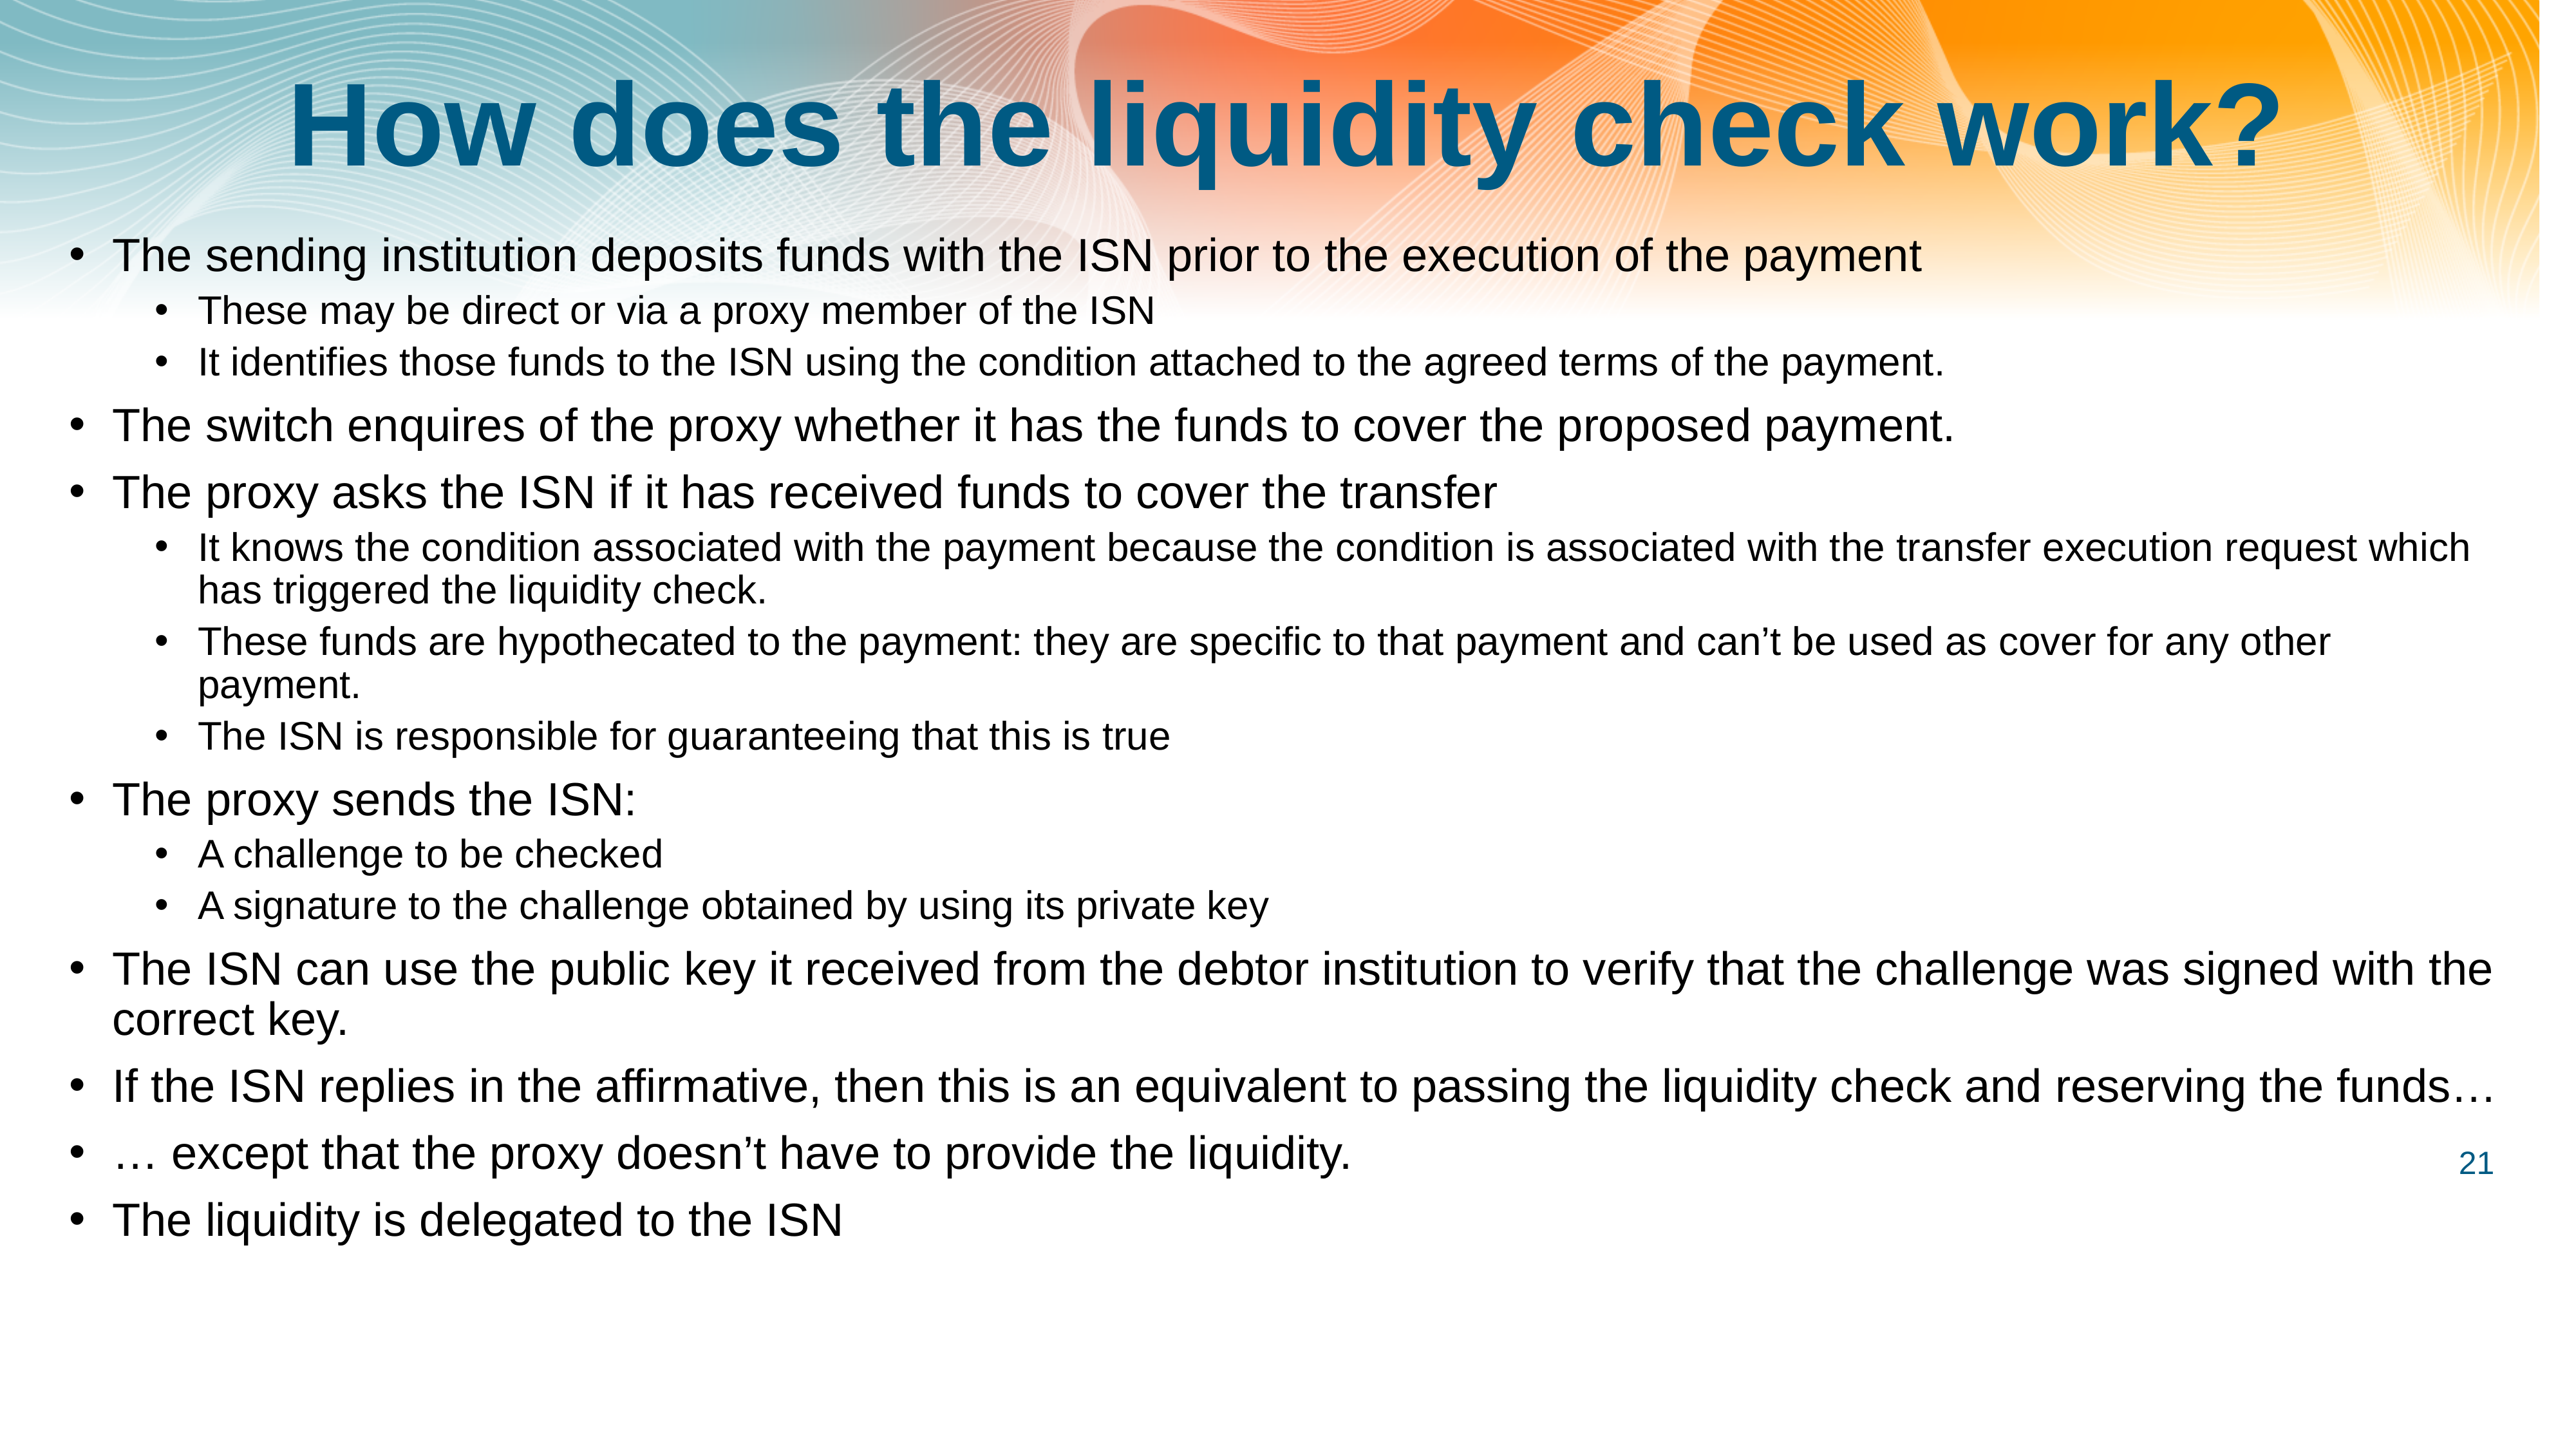

# How does the liquidity check work?
The sending institution deposits funds with the ISN prior to the execution of the payment
These may be direct or via a proxy member of the ISN
It identifies those funds to the ISN using the condition attached to the agreed terms of the payment.
The switch enquires of the proxy whether it has the funds to cover the proposed payment.
The proxy asks the ISN if it has received funds to cover the transfer
It knows the condition associated with the payment because the condition is associated with the transfer execution request which has triggered the liquidity check.
These funds are hypothecated to the payment: they are specific to that payment and can’t be used as cover for any other payment.
The ISN is responsible for guaranteeing that this is true
The proxy sends the ISN:
A challenge to be checked
A signature to the challenge obtained by using its private key
The ISN can use the public key it received from the debtor institution to verify that the challenge was signed with the correct key.
If the ISN replies in the affirmative, then this is an equivalent to passing the liquidity check and reserving the funds…
… except that the proxy doesn’t have to provide the liquidity.
The liquidity is delegated to the ISN
21